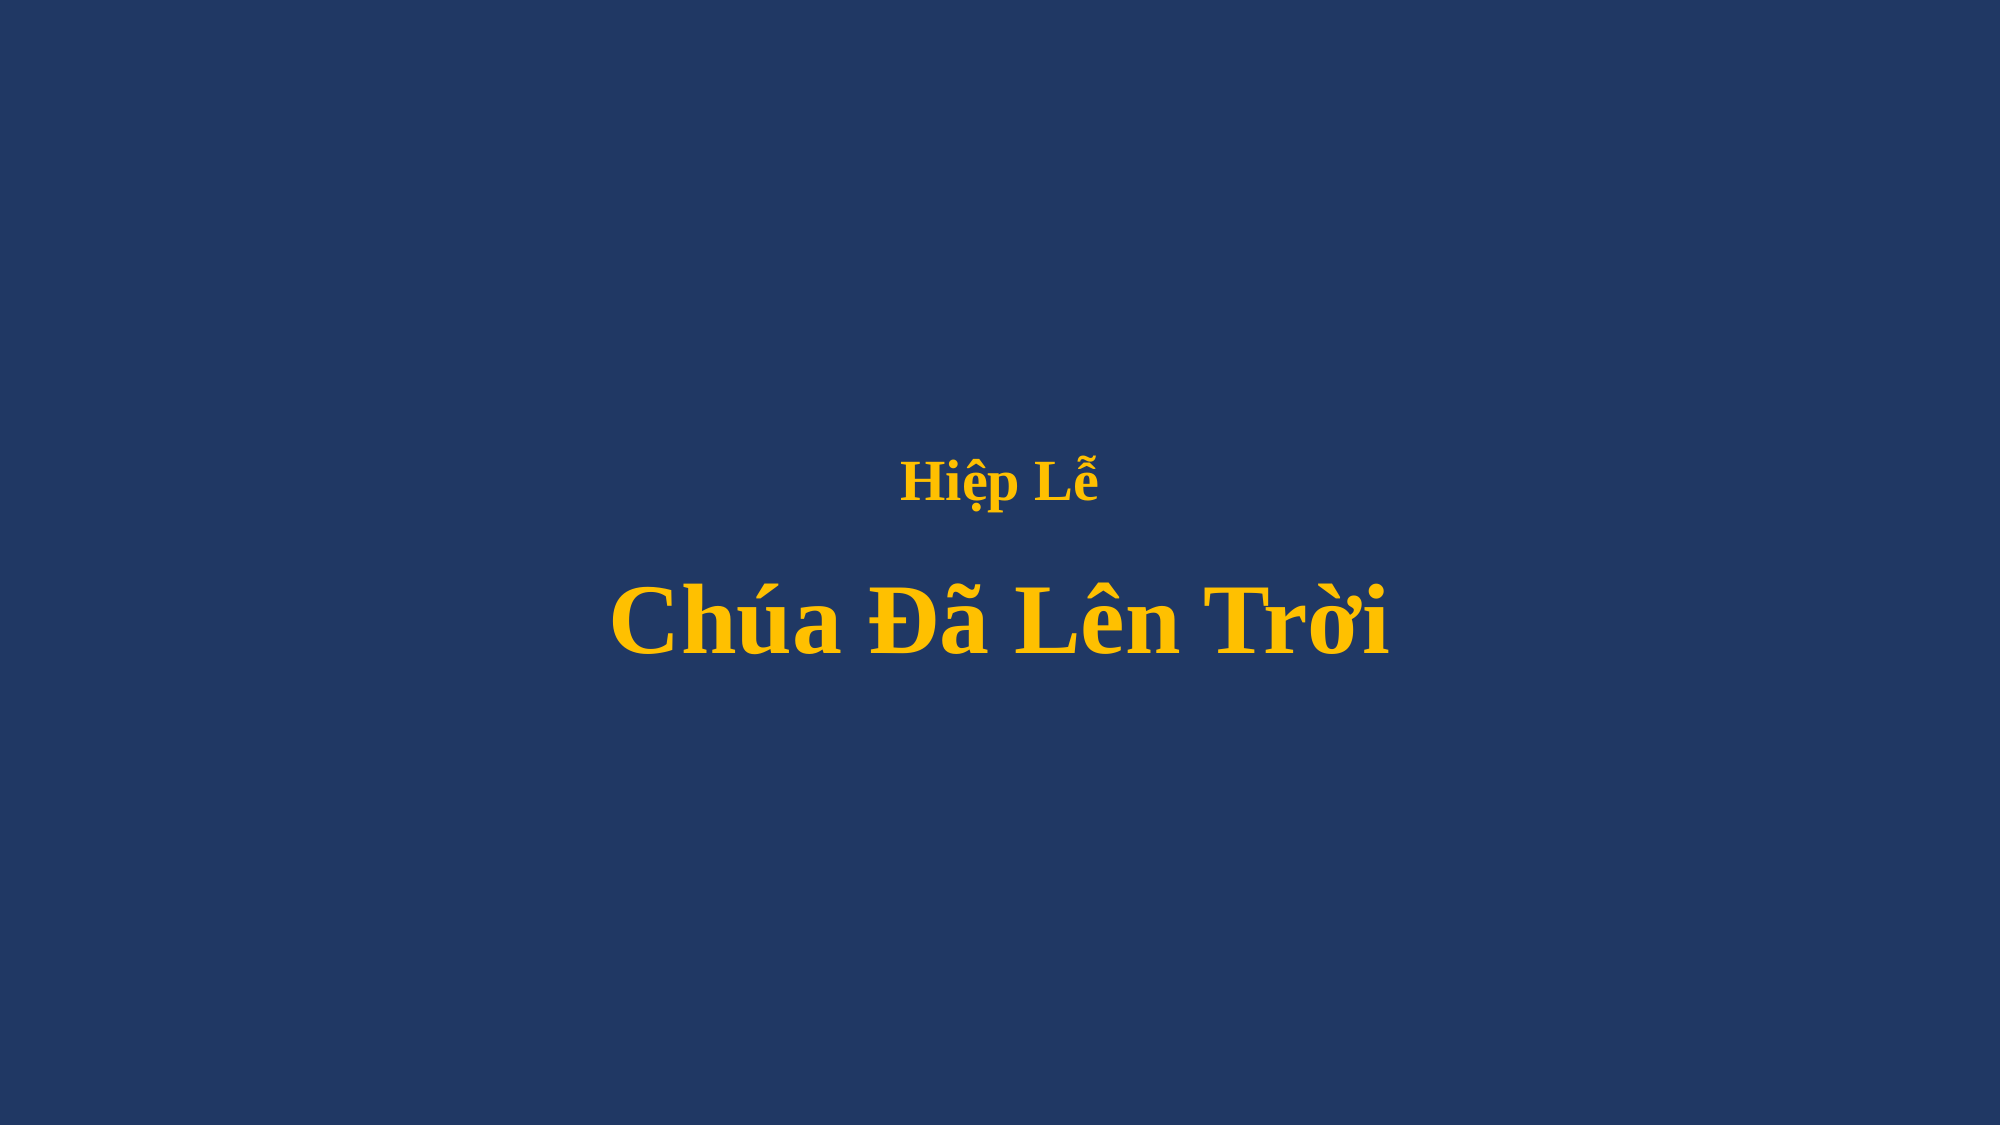

# Hiệp Lễ Chúa Đã Lên Trời